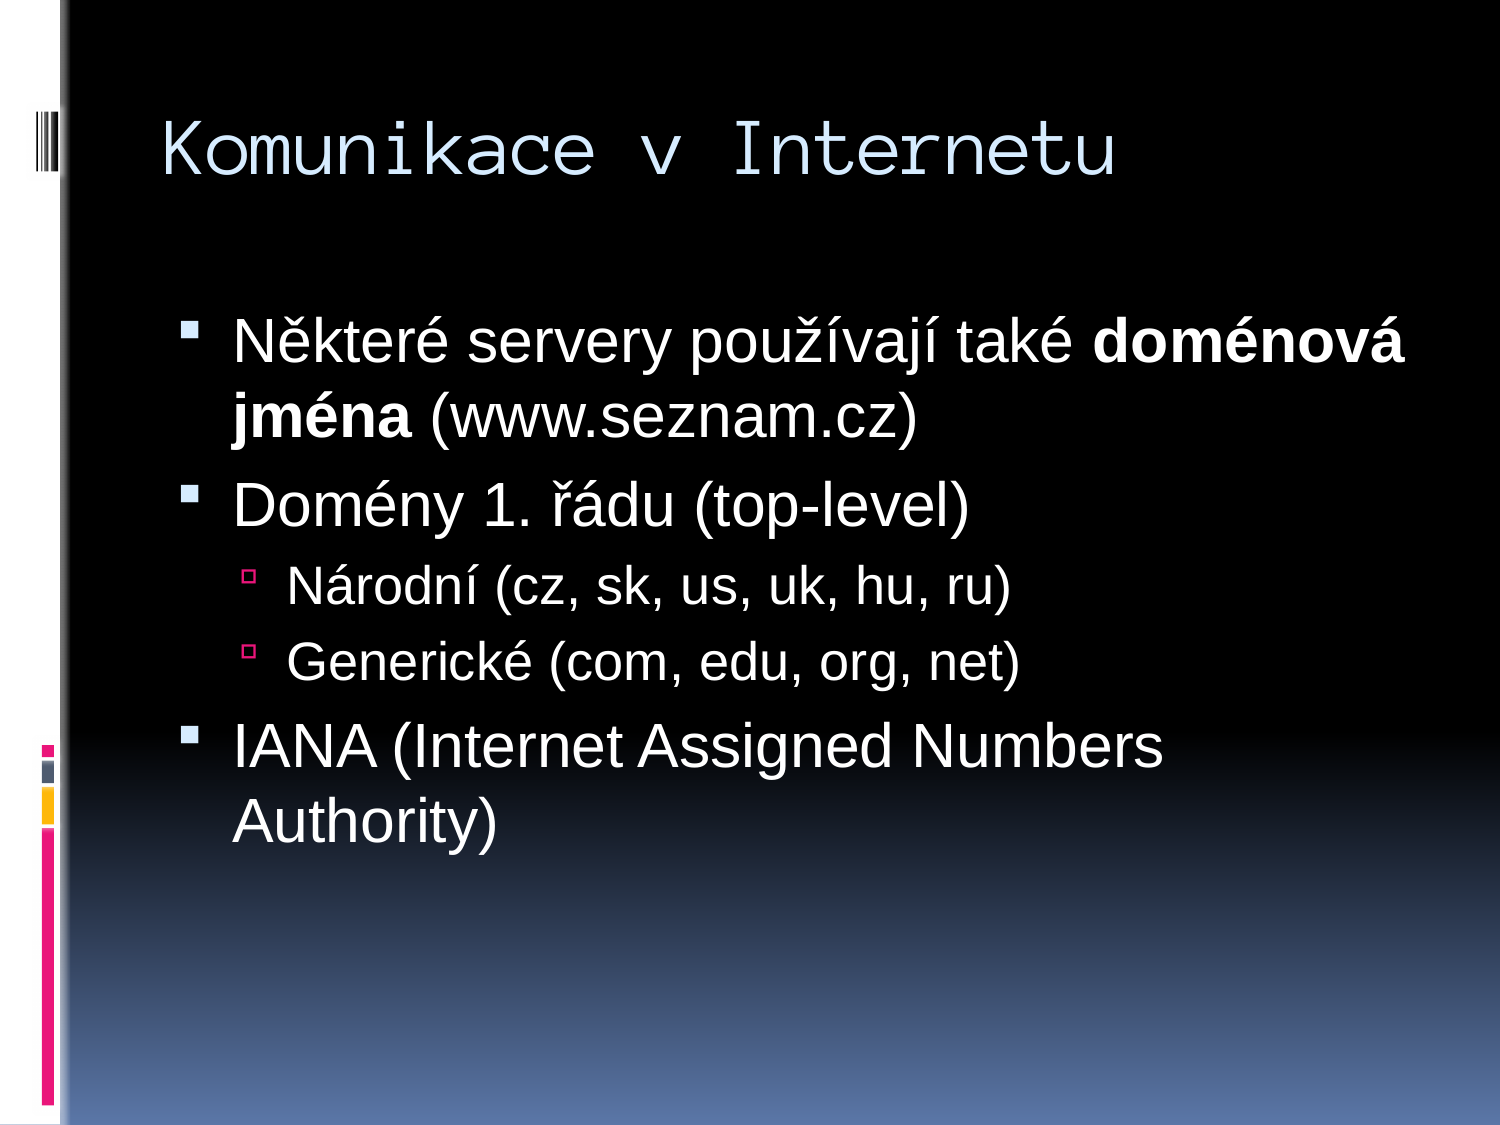

# Komunikace v Internetu
Některé servery používají také doménová jména (www.seznam.cz)
Domény 1. řádu (top-level)
Národní (cz, sk, us, uk, hu, ru)
Generické (com, edu, org, net)
IANA (Internet Assigned Numbers Authority)